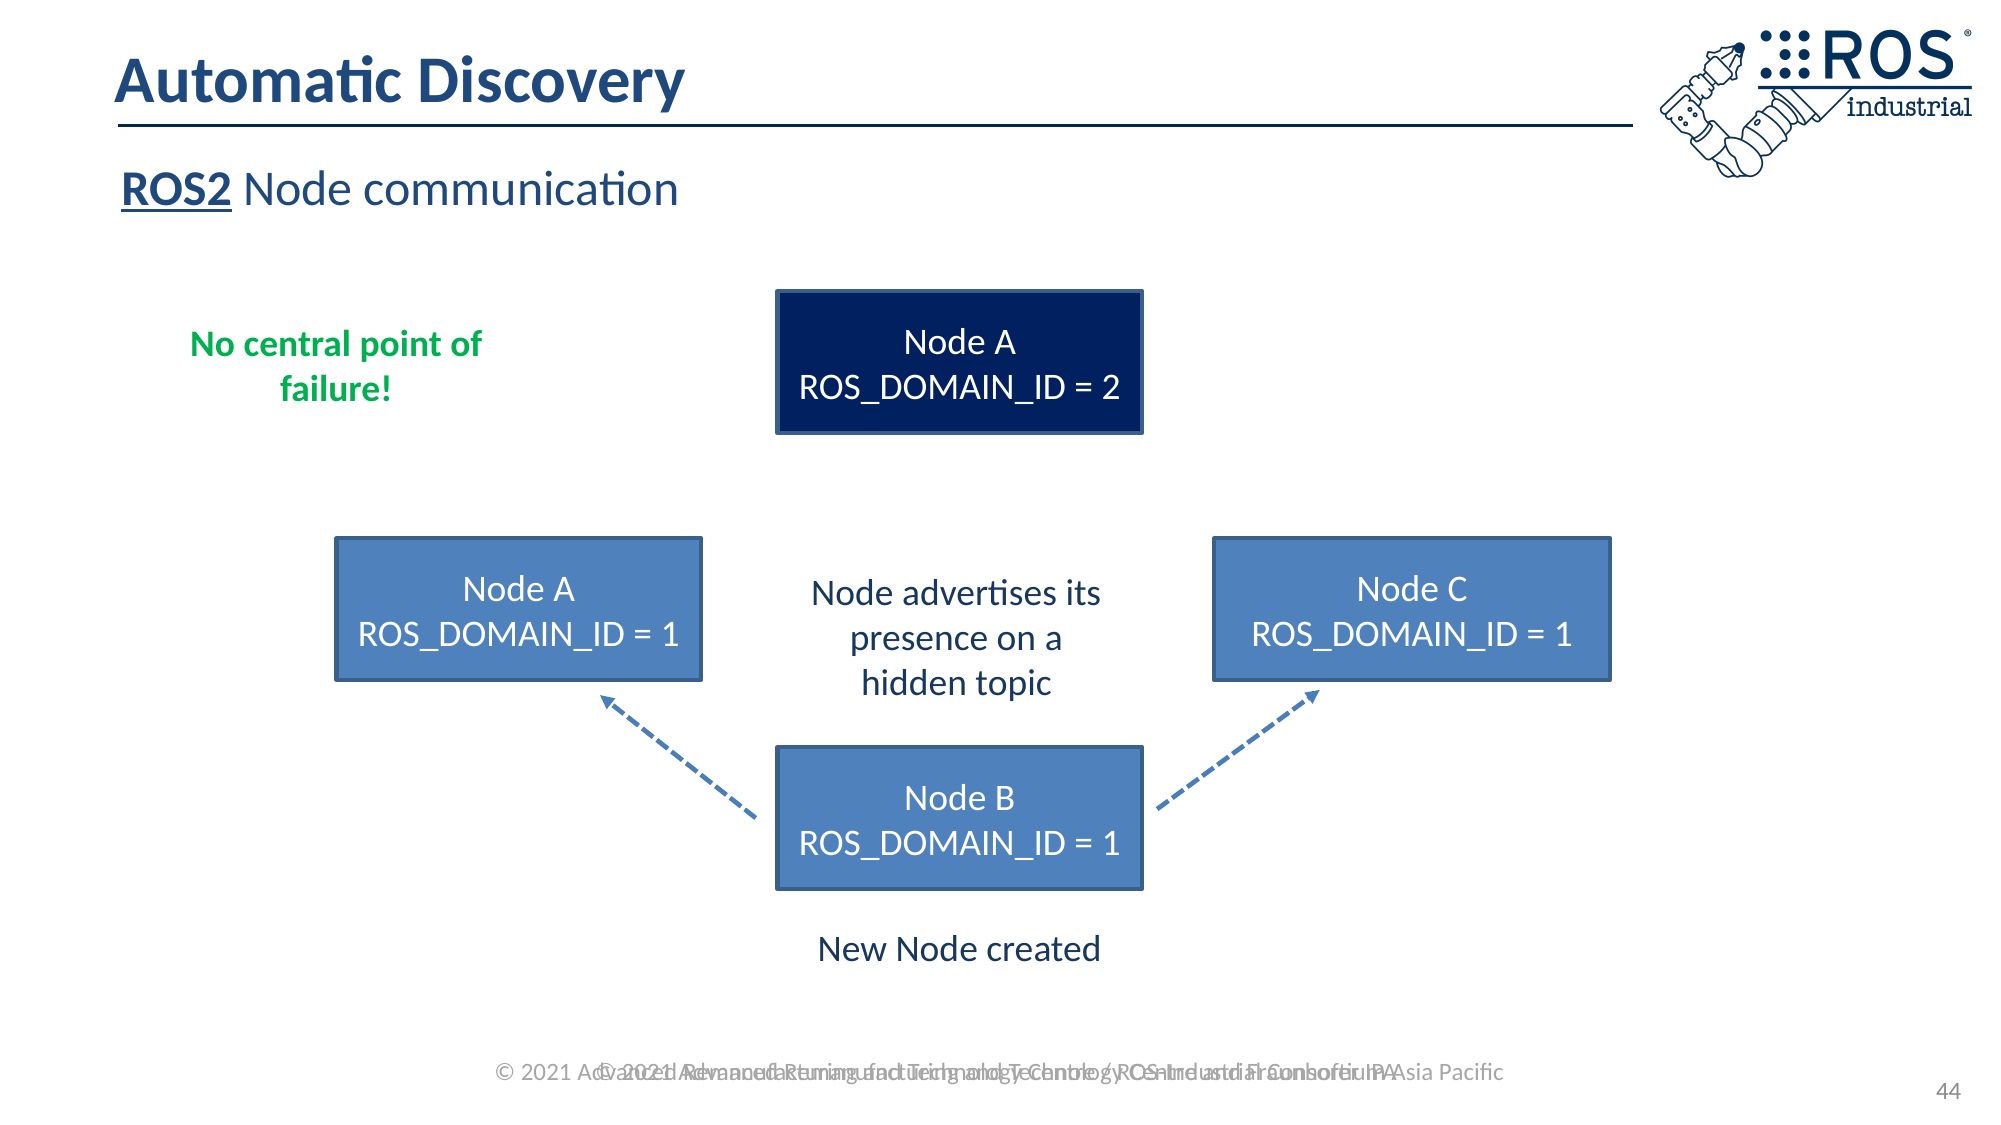

# Automatic Discovery
ROS2 Node communication
Node A
ROS_DOMAIN_ID = 2
No central point of failure!
Node A
ROS_DOMAIN_ID = 1
Node C
ROS_DOMAIN_ID = 1
Node advertises its presence on a hidden topic
Node B
ROS_DOMAIN_ID = 1
New Node created
© 2021 Advanced Remanufacturing and Technology Centre / ROS-Industrial Consortium Asia Pacific
44